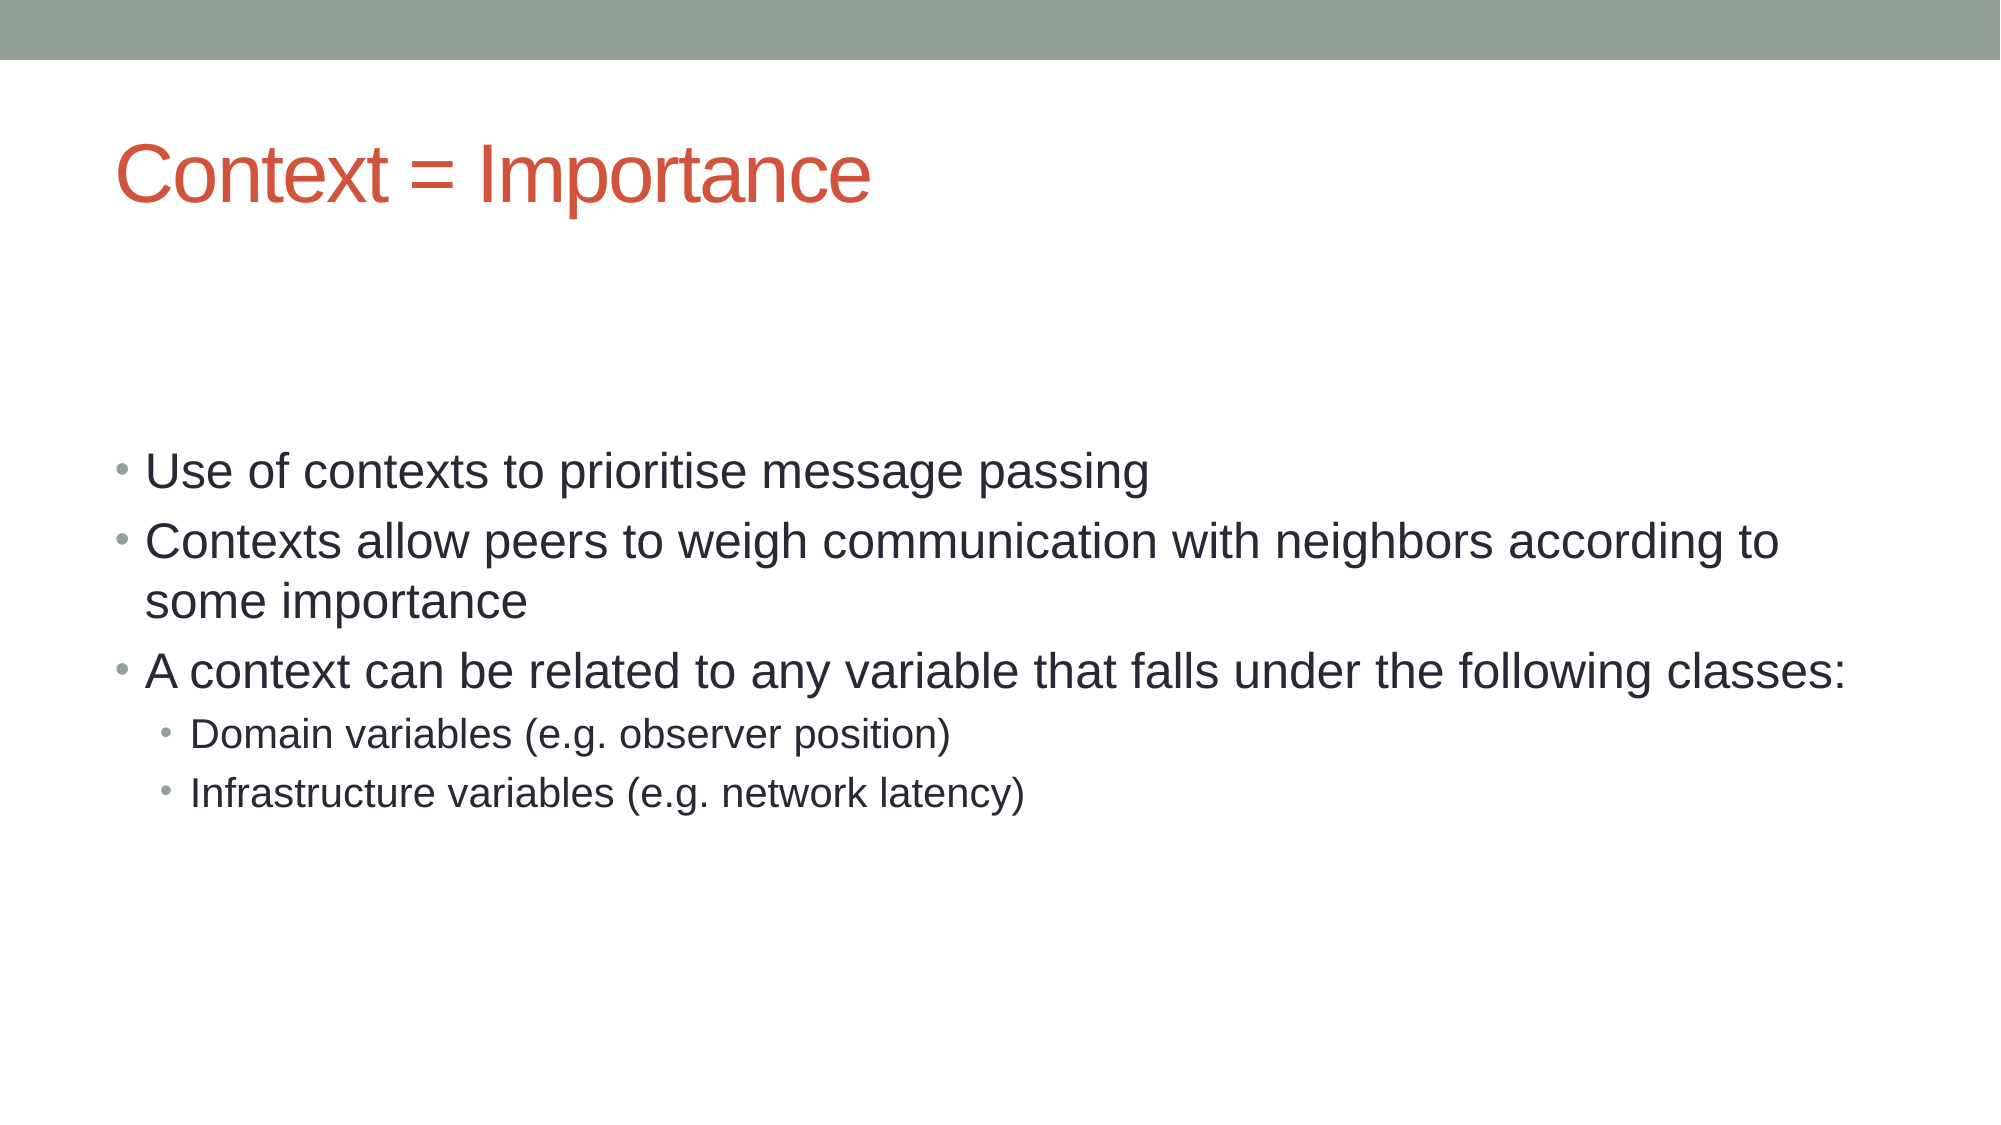

# Context = Importance
Use of contexts to prioritise message passing
Contexts allow peers to weigh communication with neighbors according to some importance
A context can be related to any variable that falls under the following classes:
Domain variables (e.g. observer position)
Infrastructure variables (e.g. network latency)